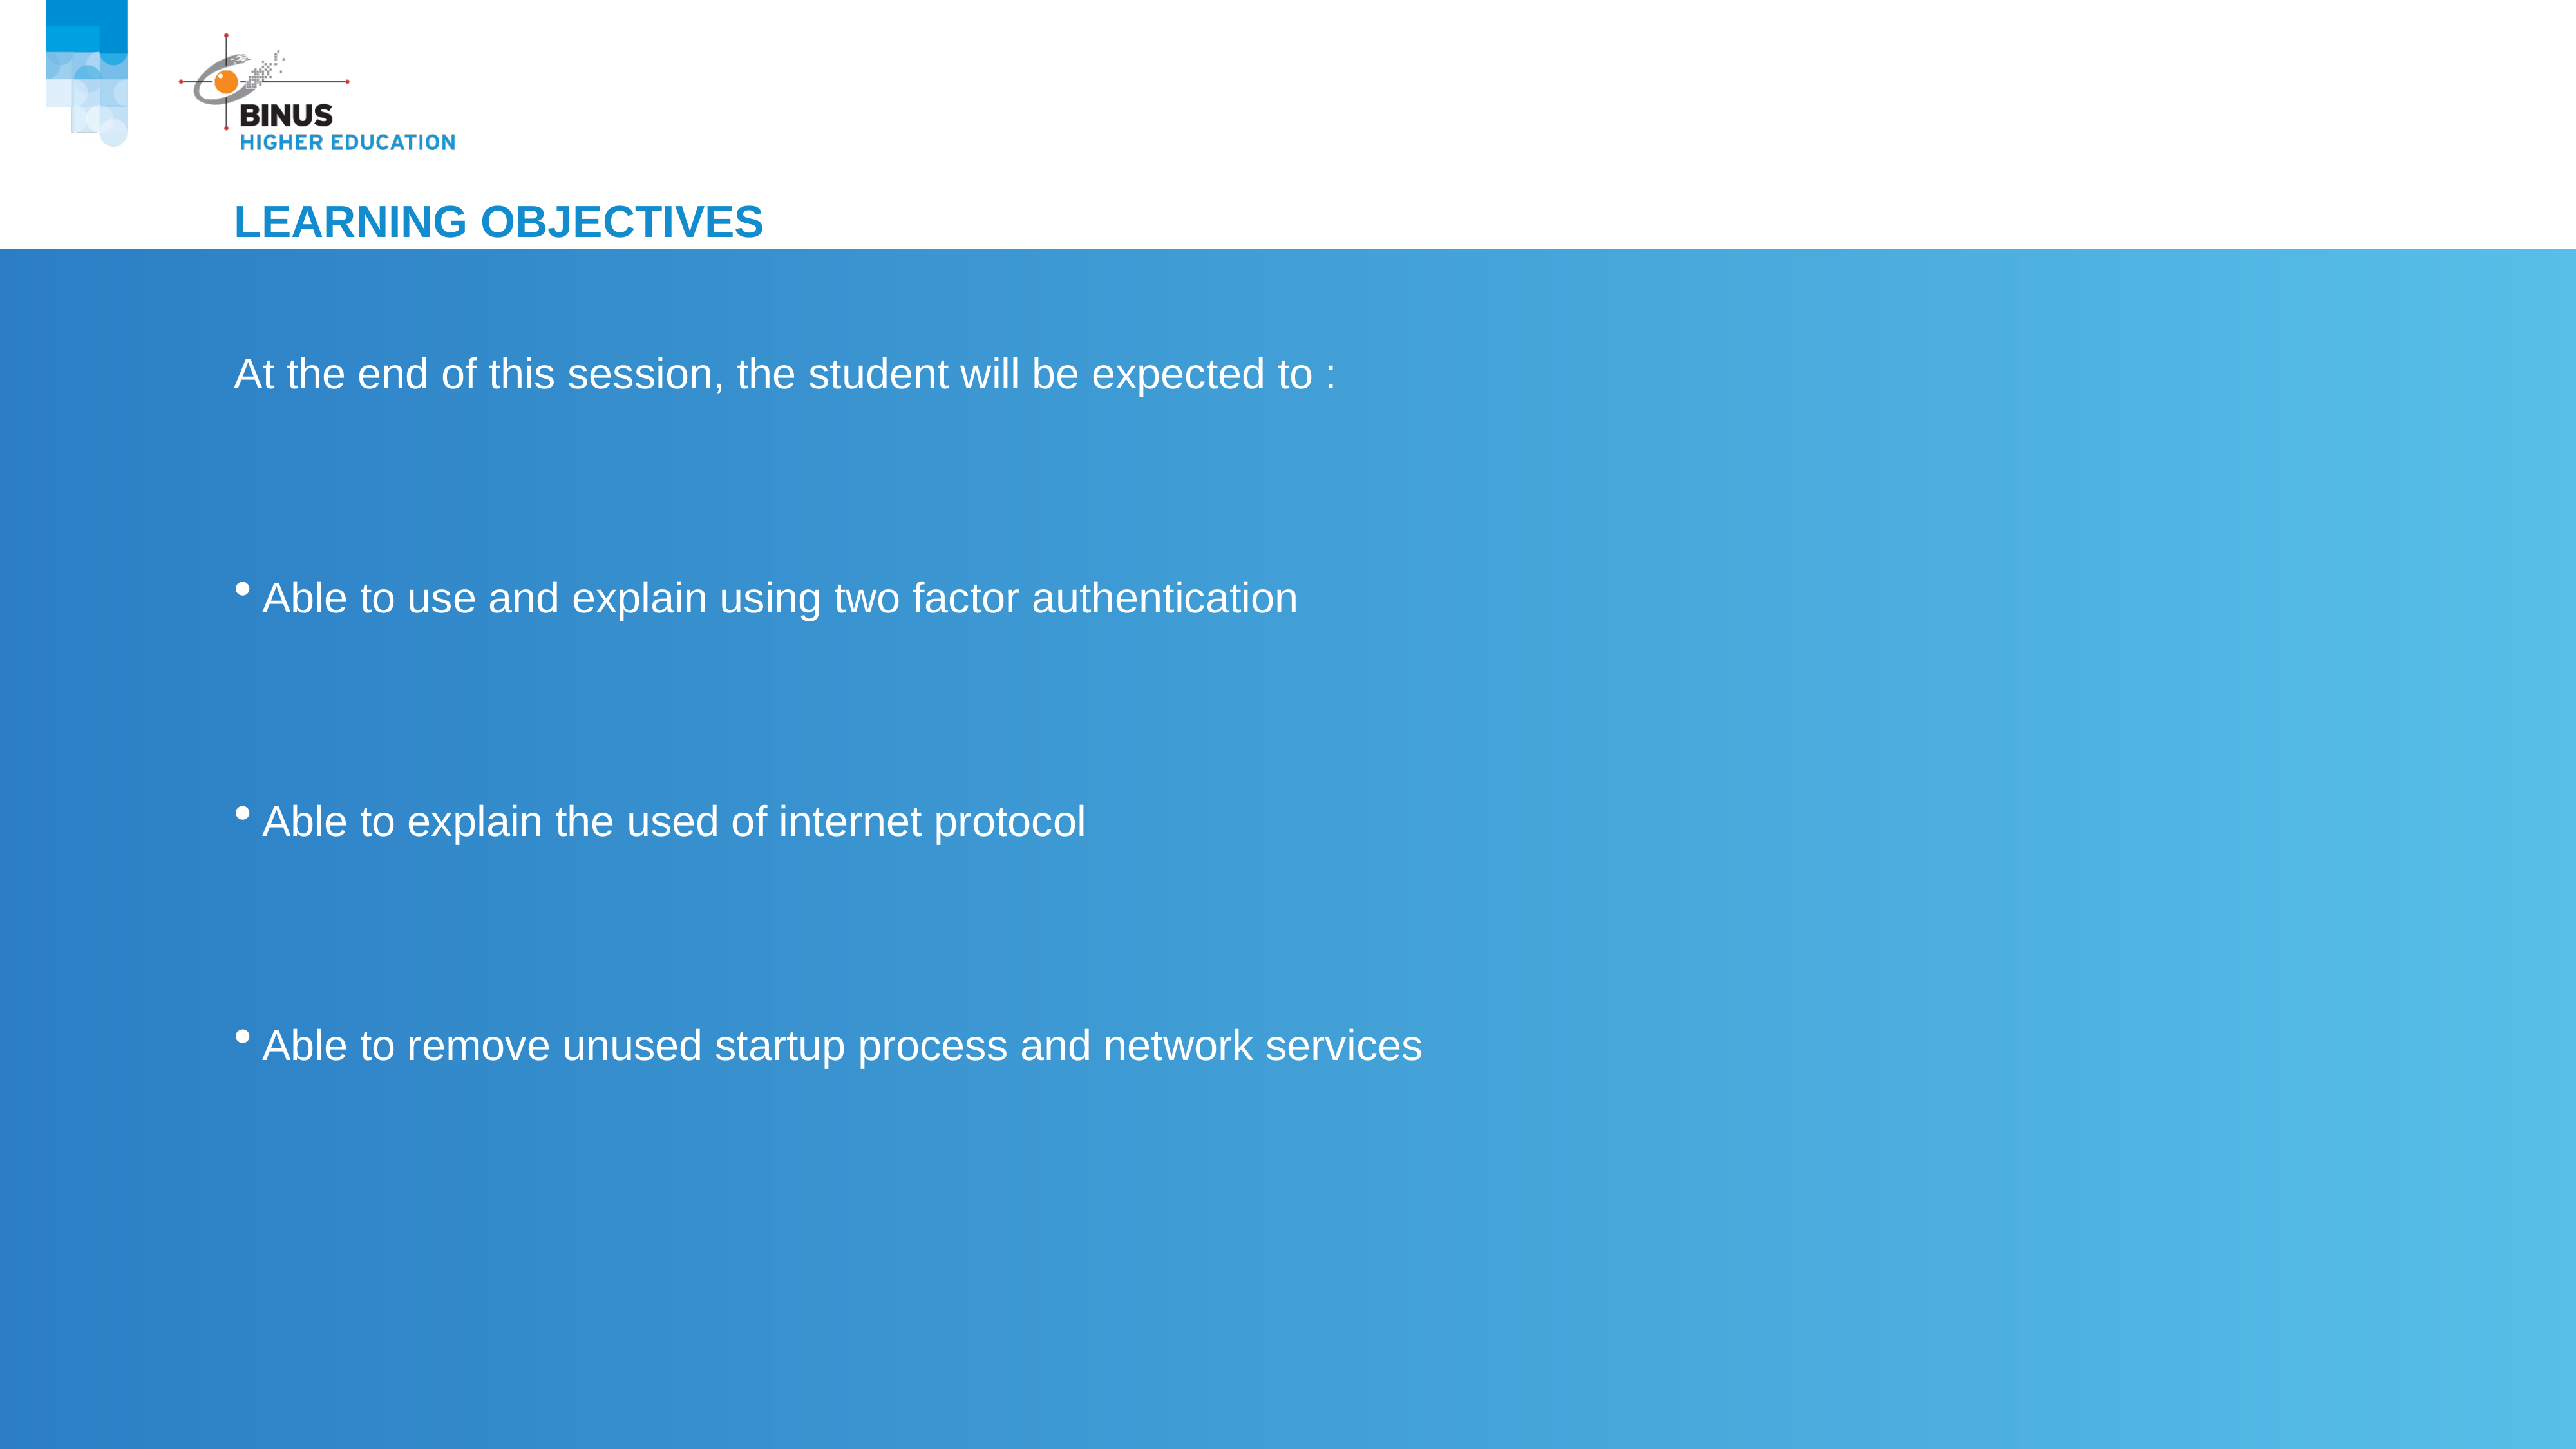

# Learning Objectives

At the end of this session, the student will be expected to :

Able to use and explain using two factor authentication

Able to explain the used of internet protocol

Able to remove unused startup process and network services